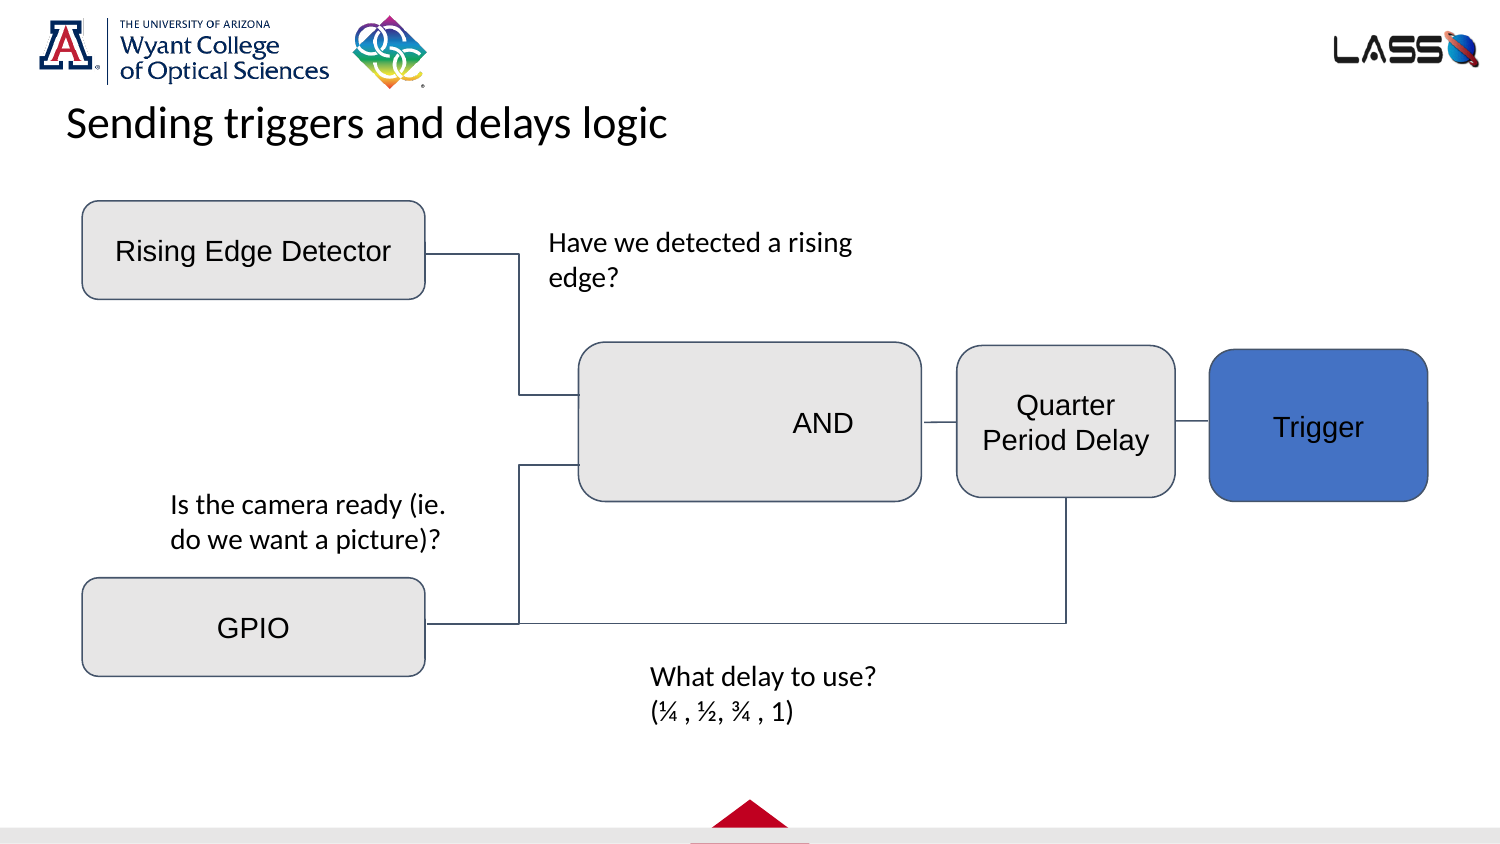

# Sending triggers and delays logic
Rising Edge Detector
Have we detected a rising edge?

	     AND
Quarter Period Delay
Trigger

Is the camera ready (ie. do we want a picture)?
GPIO
What delay to use?
(¼ , ½, ¾ , 1)